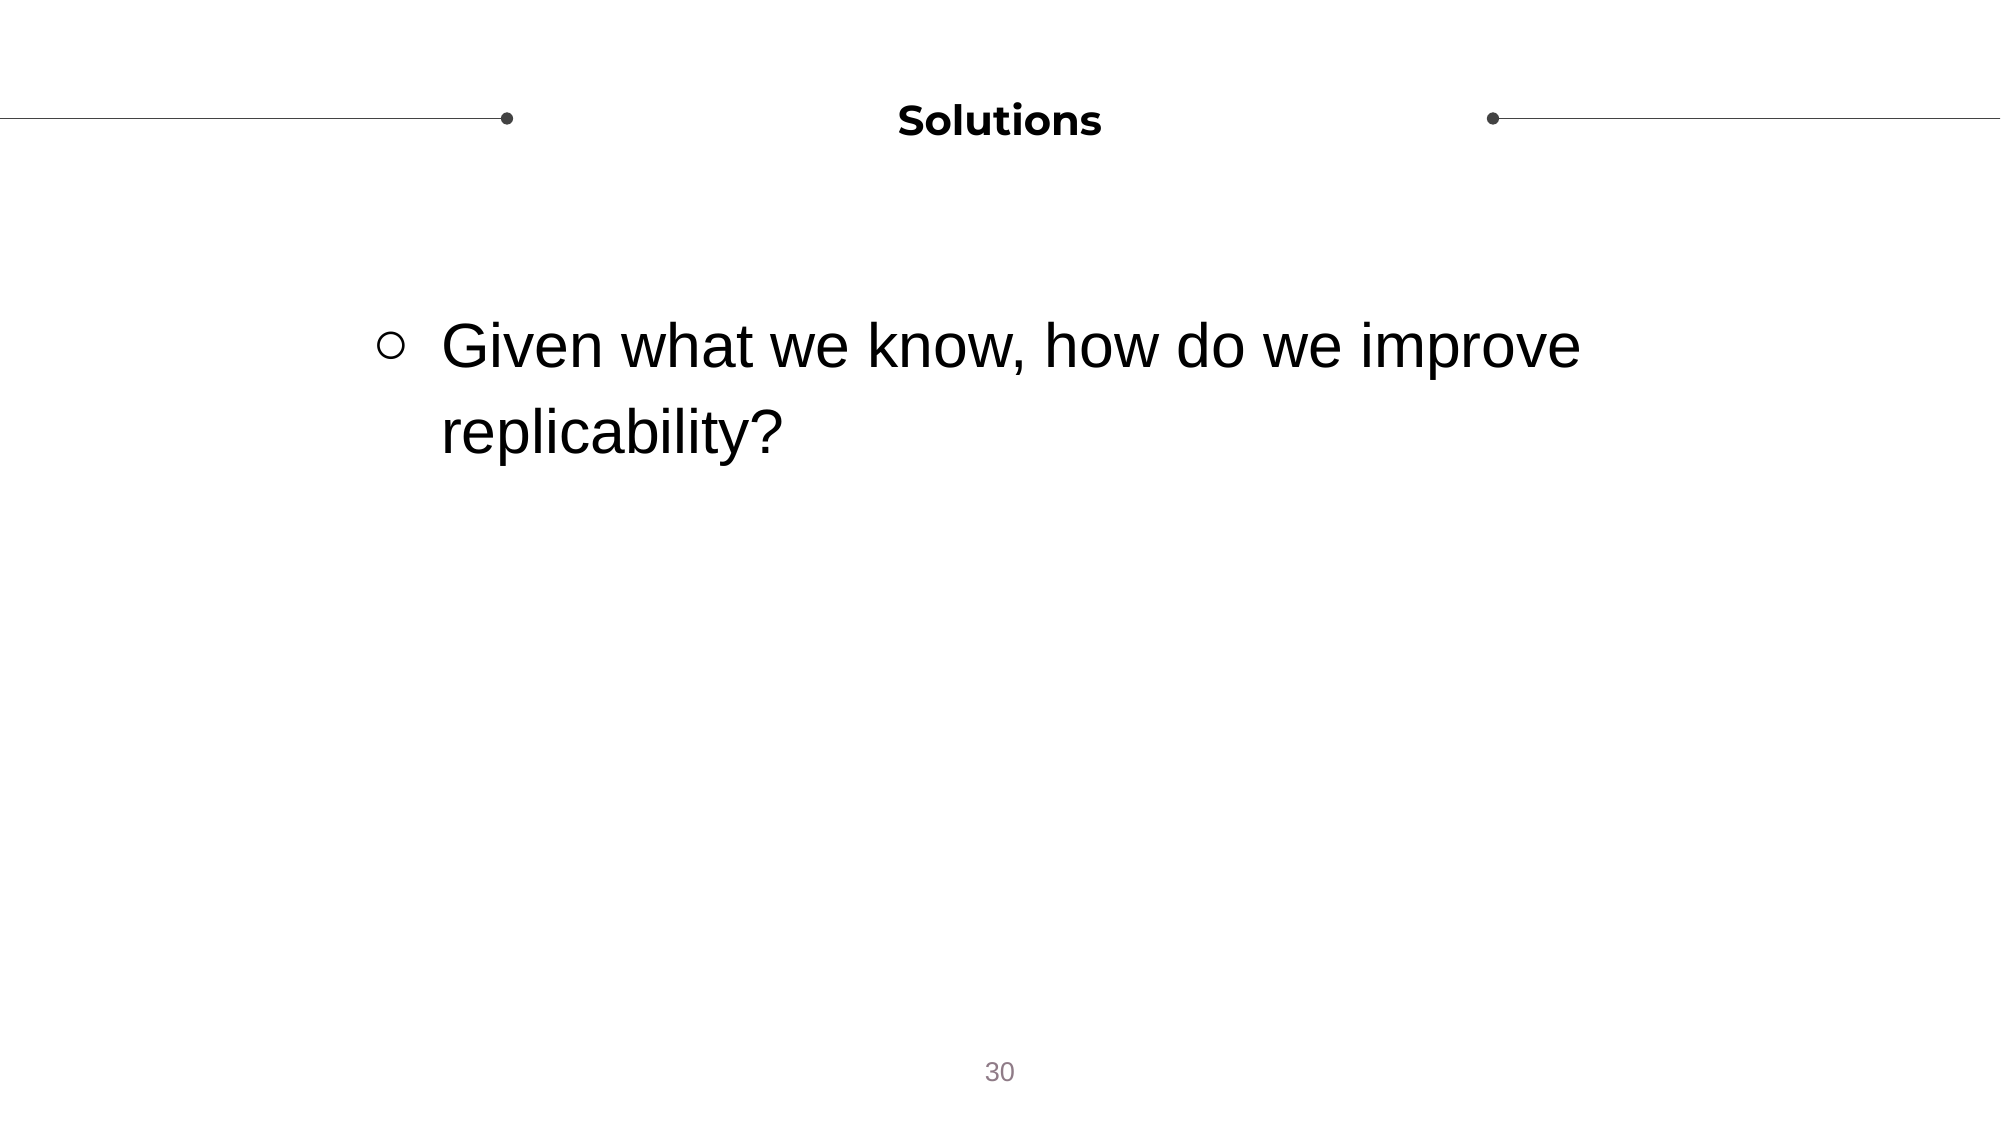

# Solutions

Given what we know, how do we improve replicability?
30